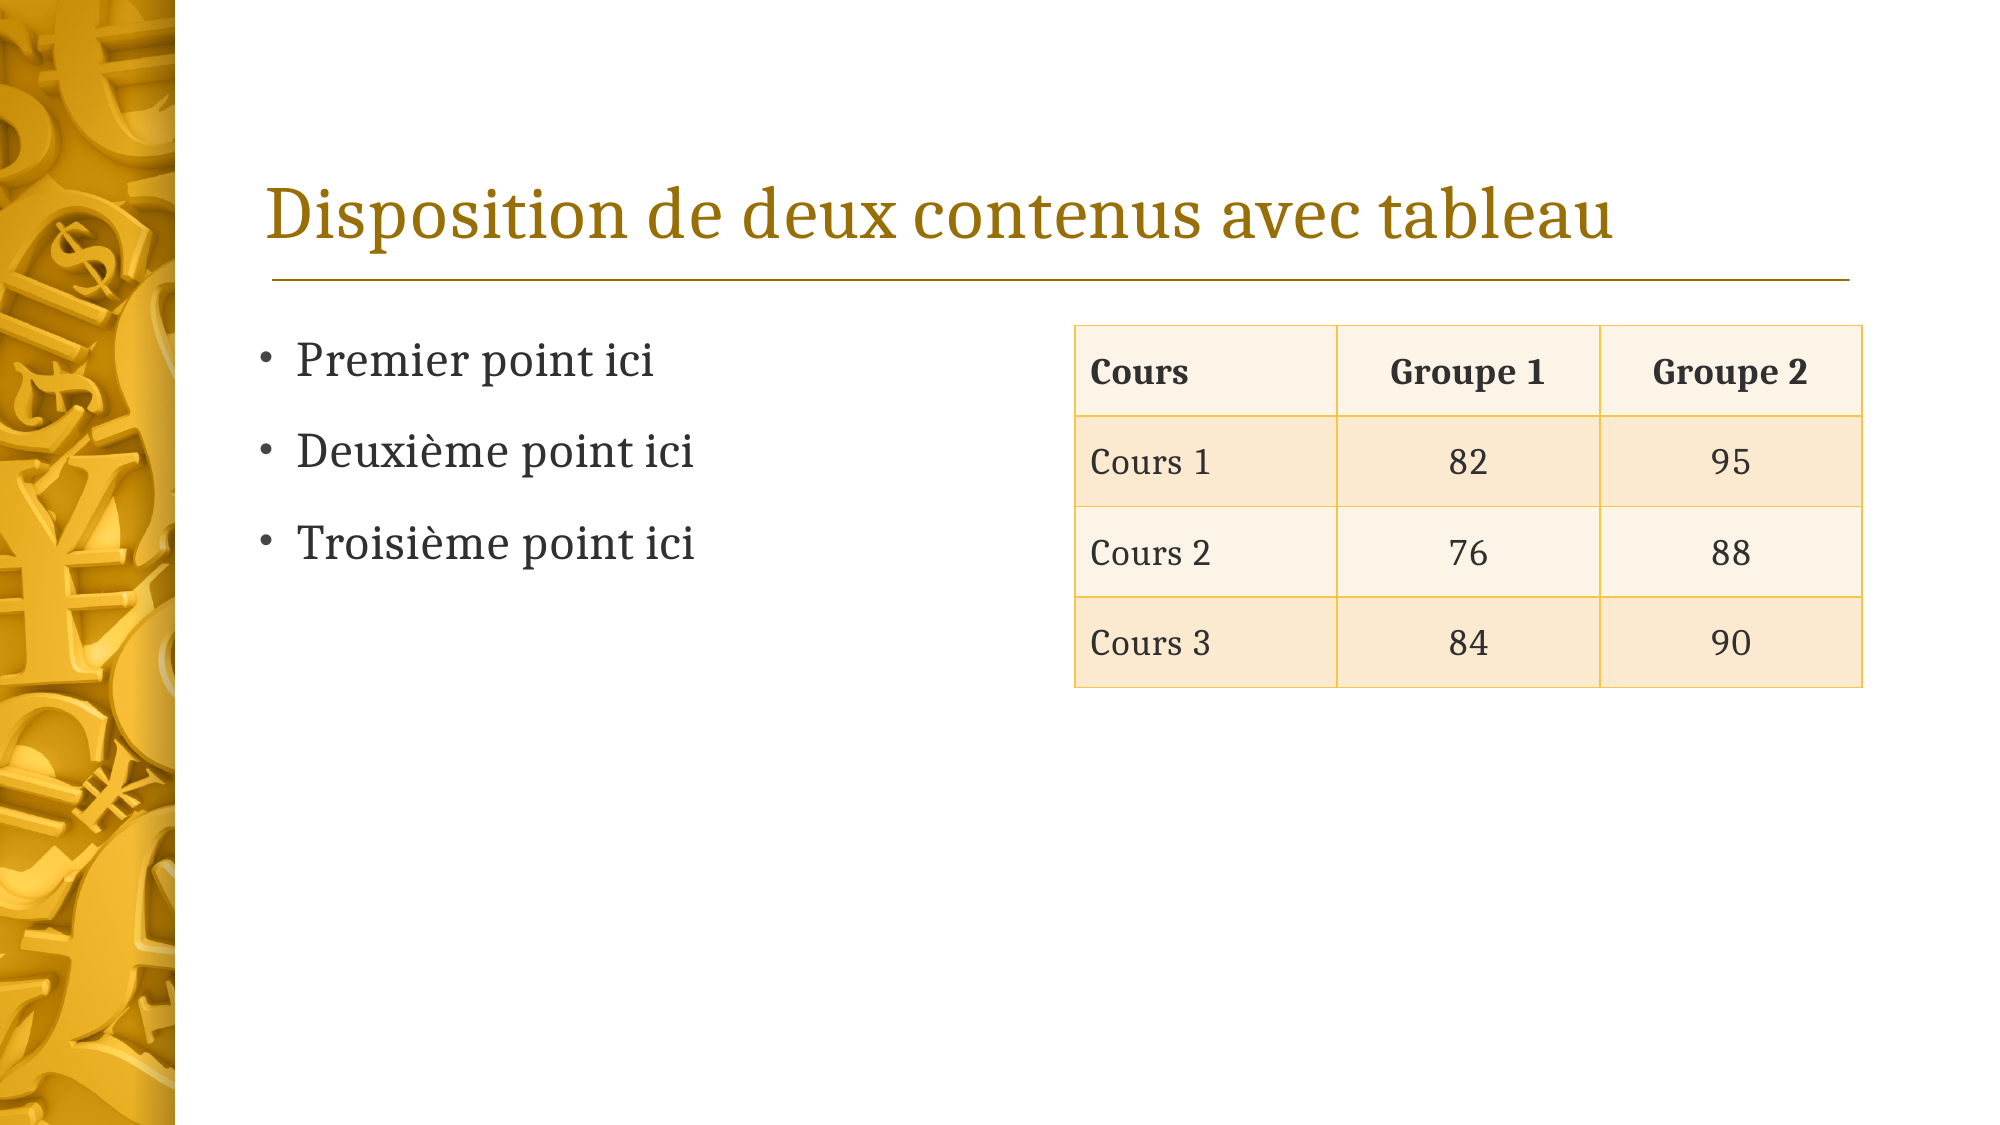

# Disposition de deux contenus avec tableau
Premier point ici
Deuxième point ici
Troisième point ici
| Cours | Groupe 1 | Groupe 2 |
| --- | --- | --- |
| Cours 1 | 82 | 95 |
| Cours 2 | 76 | 88 |
| Cours 3 | 84 | 90 |